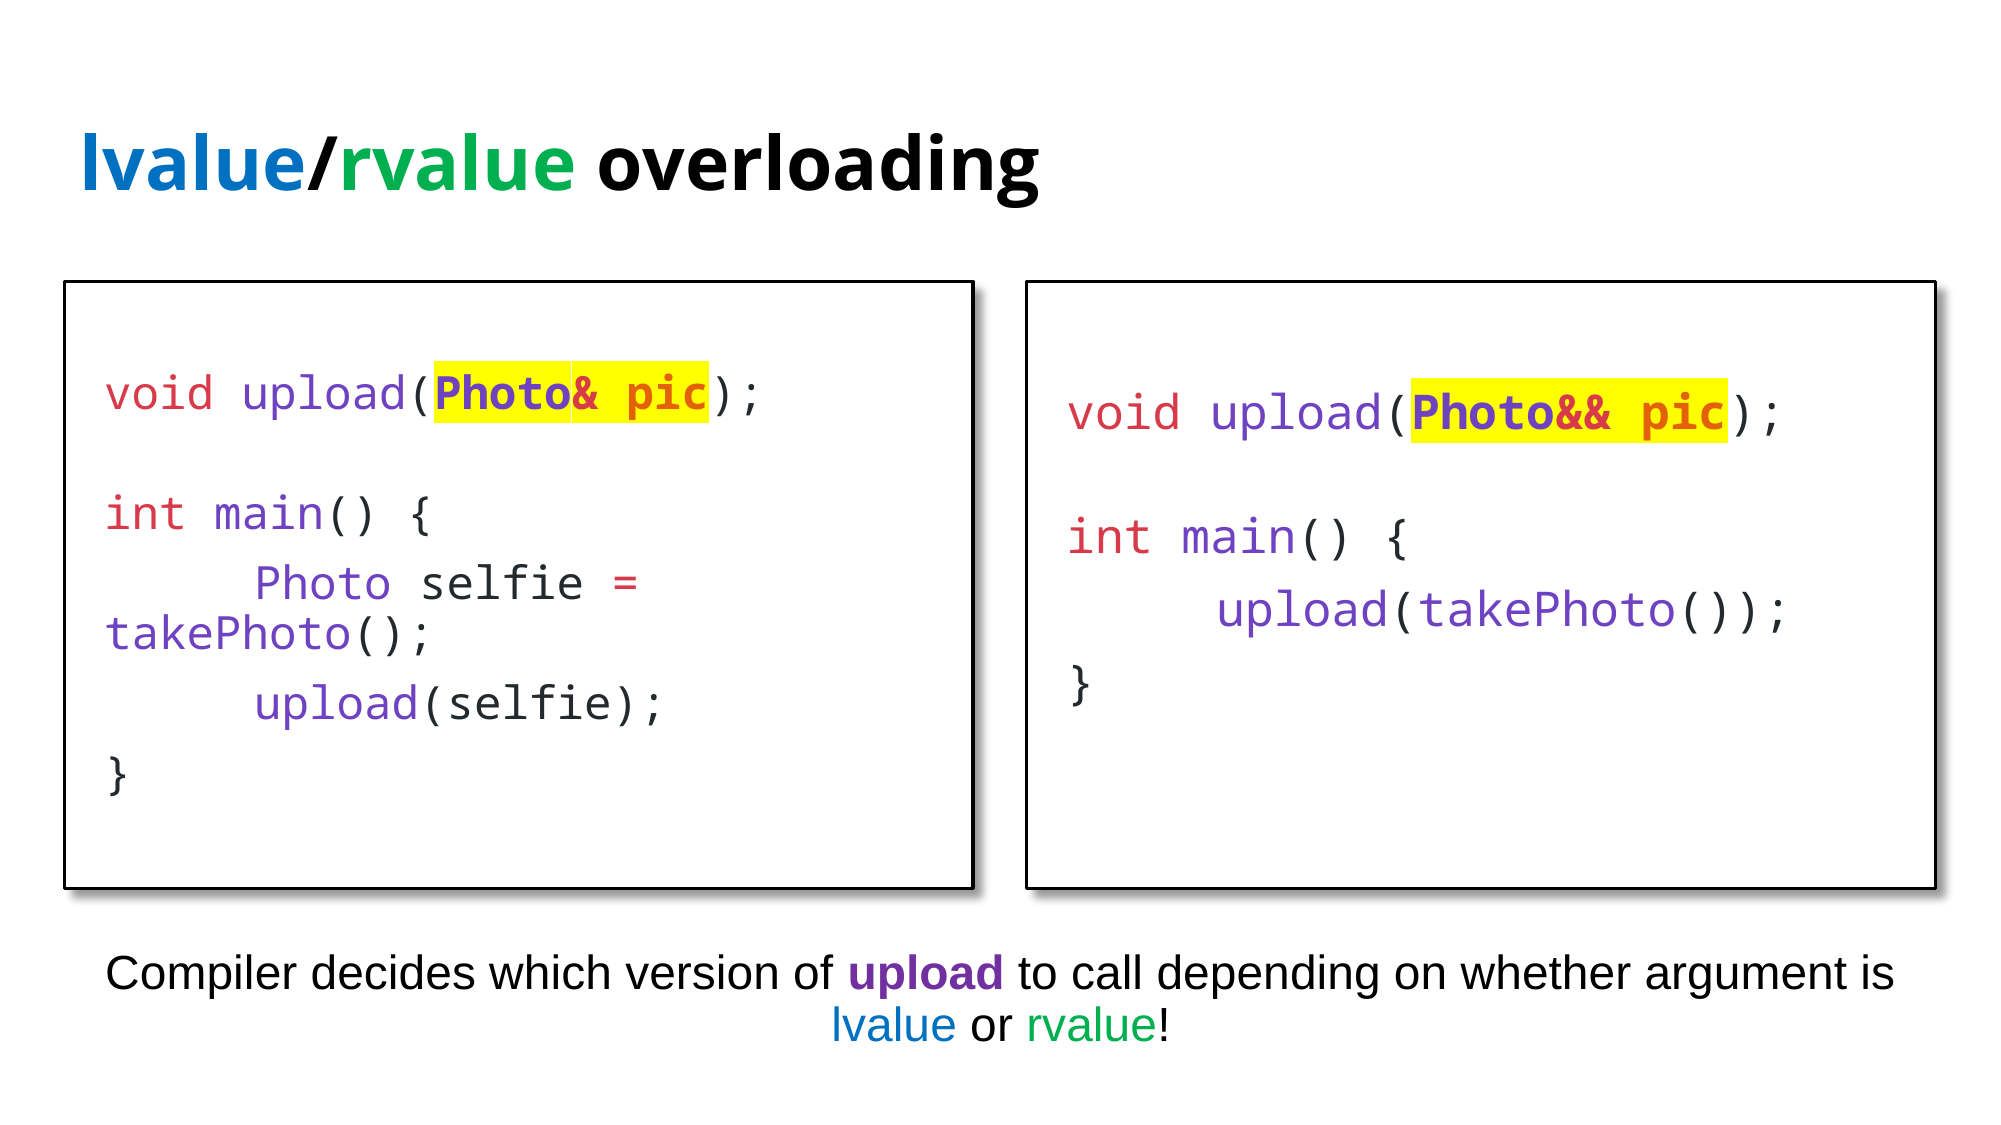

# lvalue/rvalue overloading
void upload(Photo& pic);
int main() {
	Photo selfie = takePhoto();
	upload(selfie);
}
void upload(Photo&& pic);
int main() {
	upload(takePhoto());
}

Compiler decides which version of upload to call depending on whether argument is lvalue or rvalue!